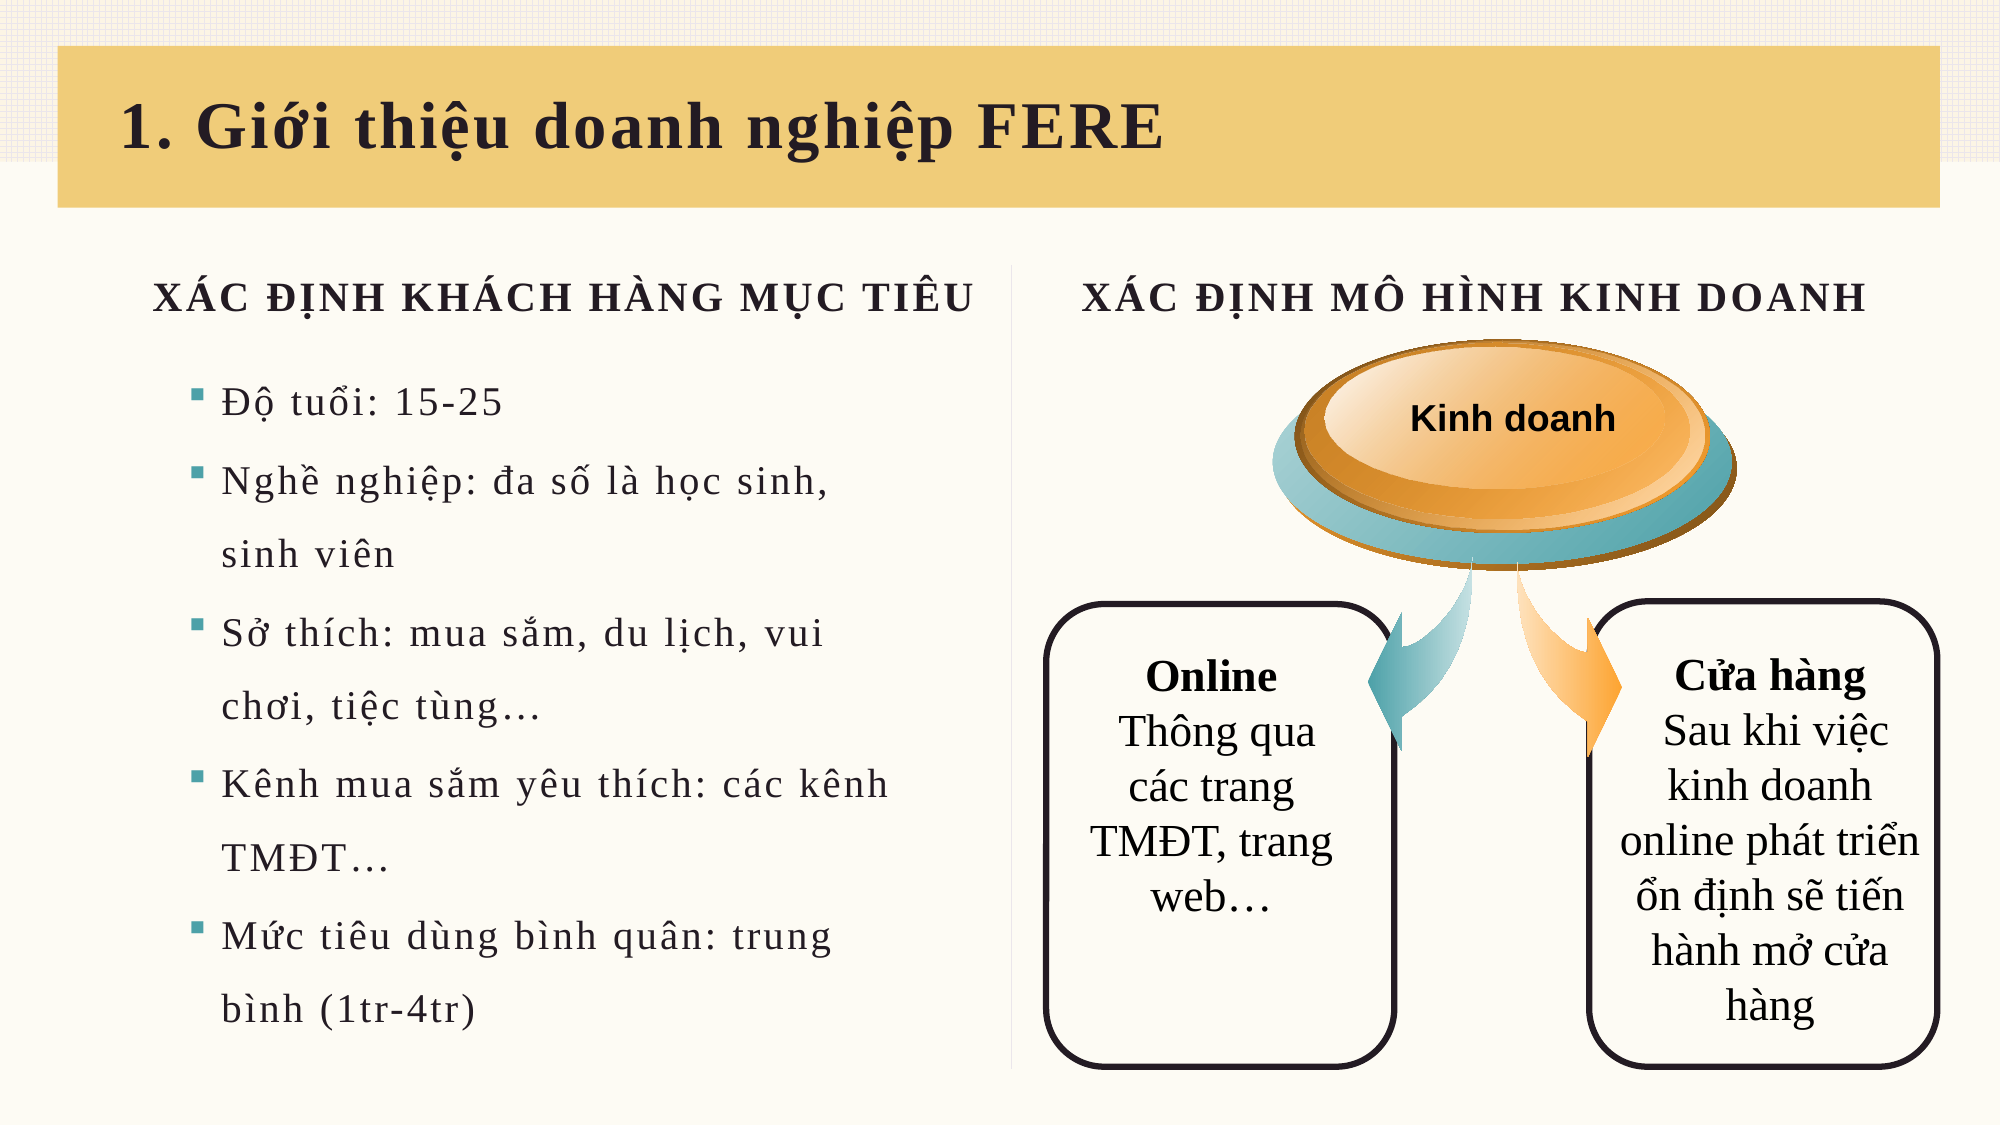

# 1. Giới thiệu doanh nghiệp FERE
Xác định Mô hình kinh doanh
Xác định khách hàng mục tiêu

Độ tuổi: 15-25
Nghề nghiệp: đa số là học sinh, sinh viên
Sở thích: mua sắm, du lịch, vui chơi, tiệc tùng…
Kênh mua sắm yêu thích: các kênh TMĐT…
Mức tiêu dùng bình quân: trung bình (1tr-4tr)

Kinh doanh

Cửa hàng
 Sau khi việc kinh doanh online phát triển ổn định sẽ tiến hành mở cửa hàng
Online
 Thông qua các trang TMĐT, trang web…